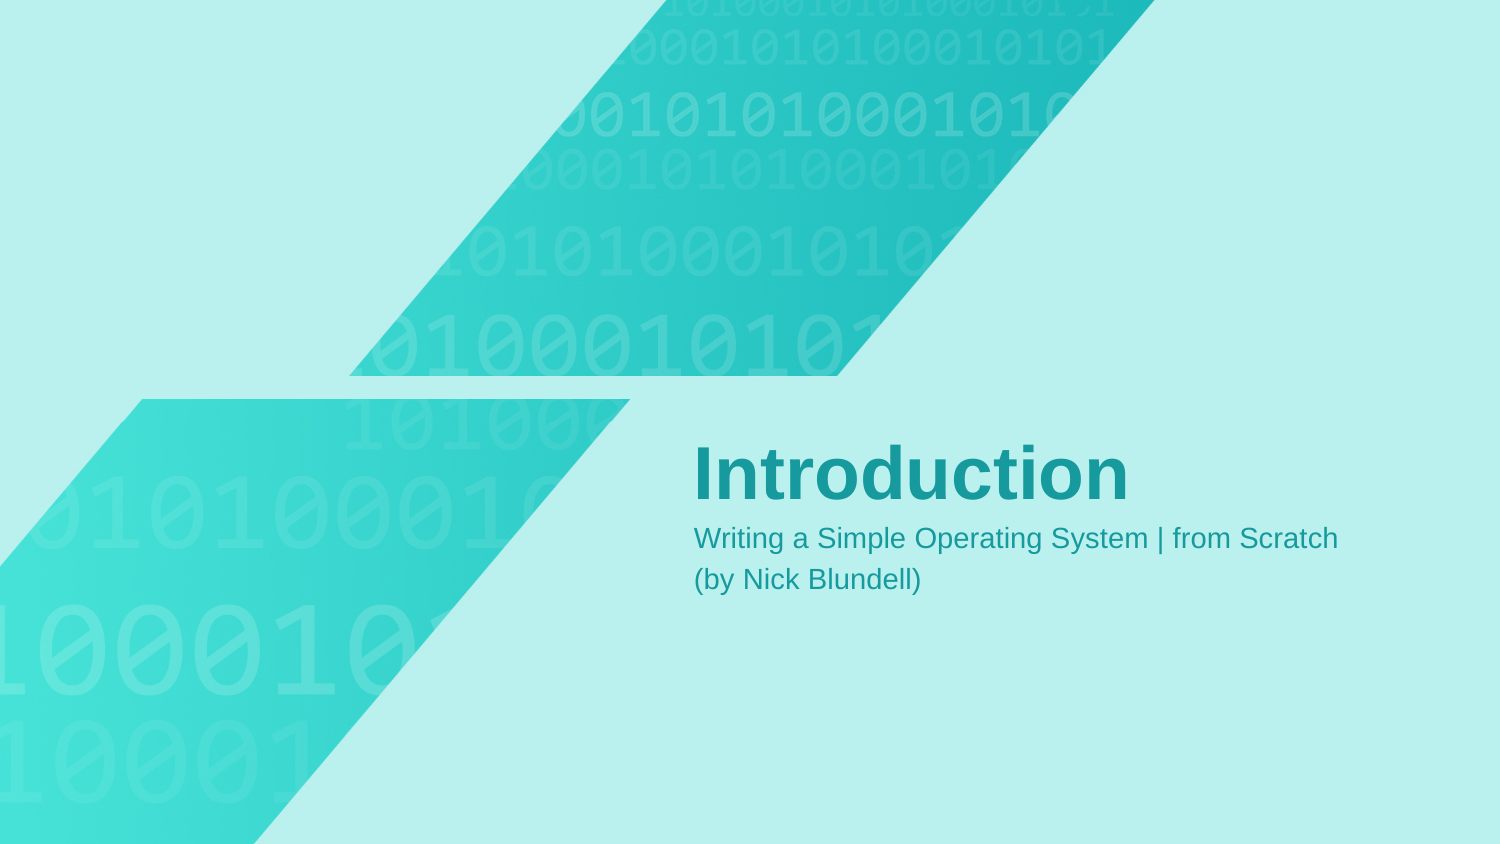

Introduction
Writing a Simple Operating System | from Scratch
(by Nick Blundell)